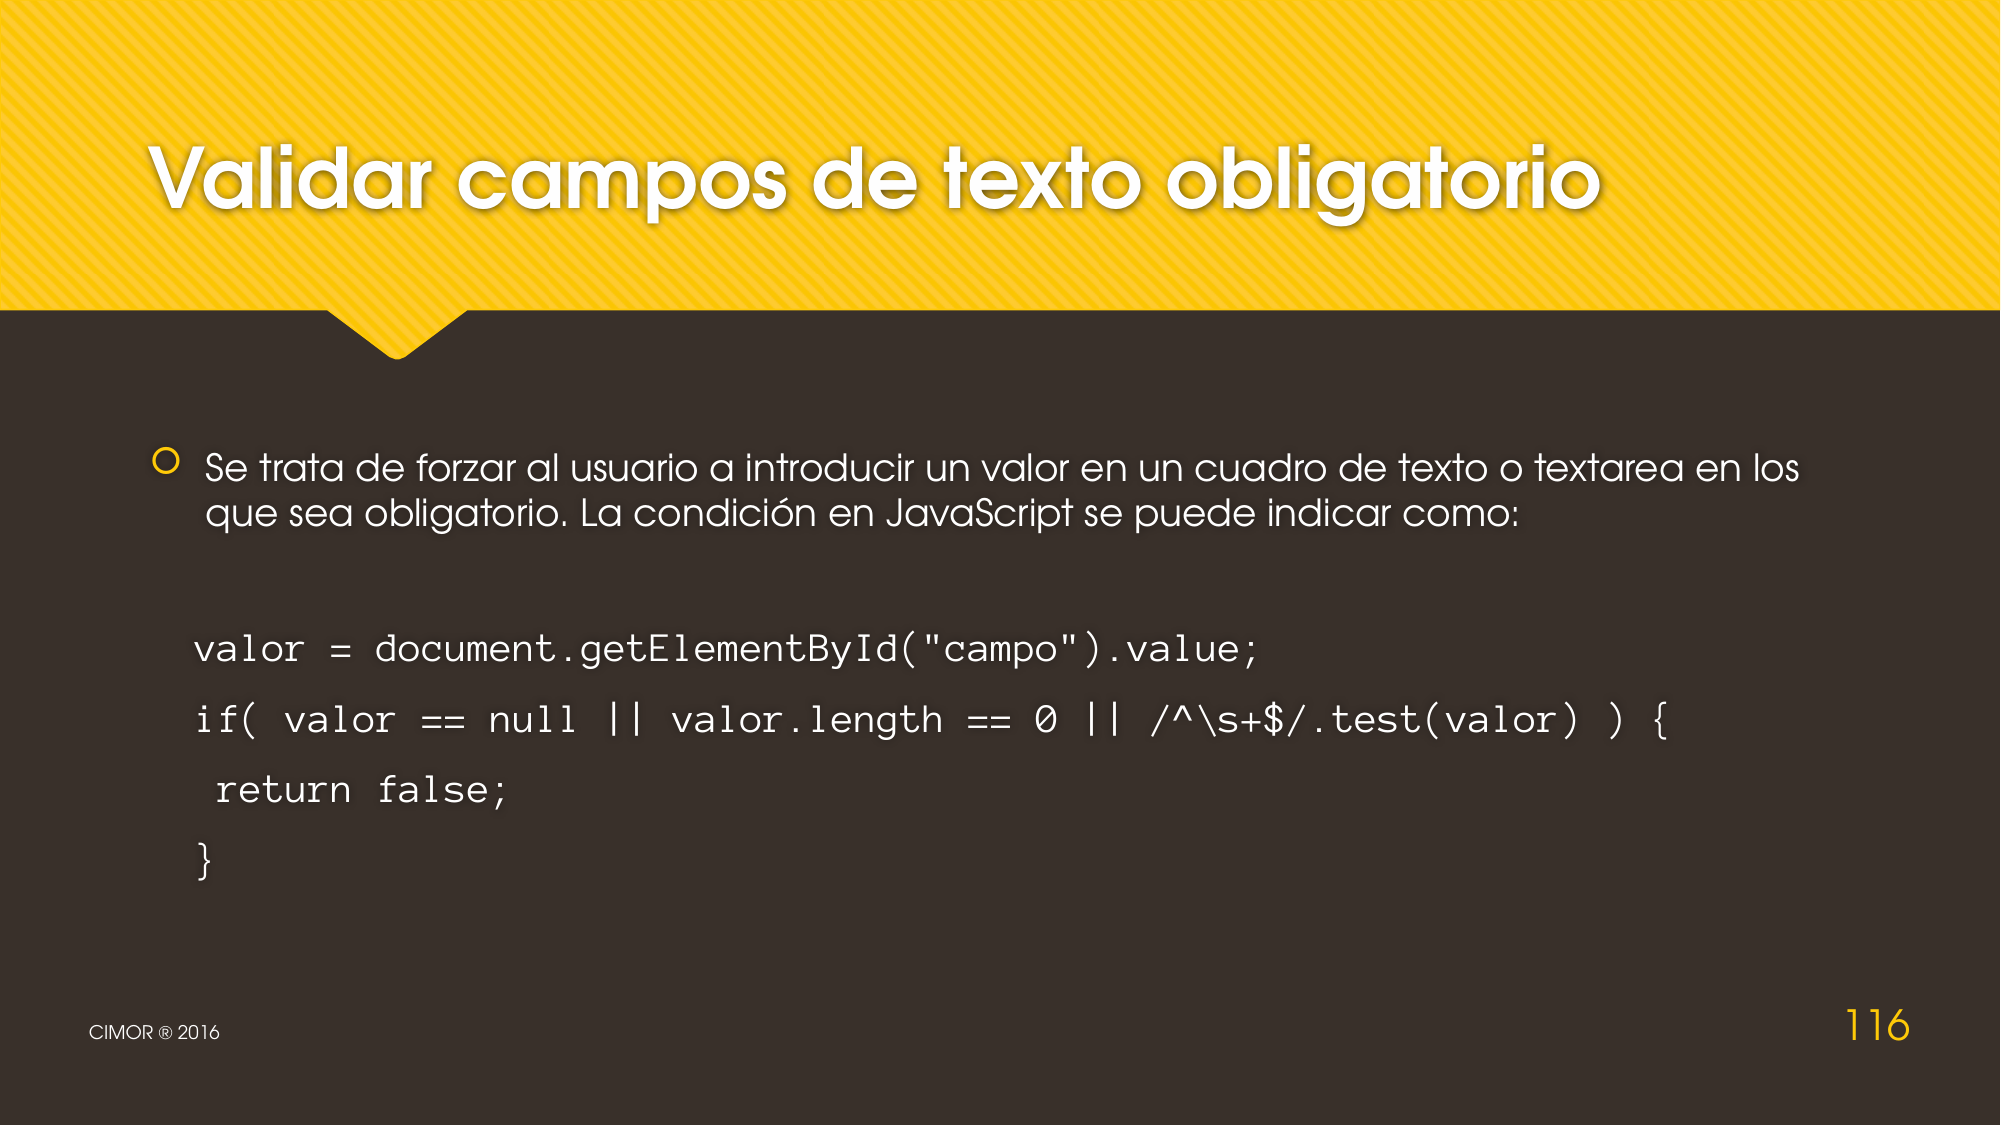

# Validar campos de texto obligatorio
Se trata de forzar al usuario a introducir un valor en un cuadro de texto o textarea en los que sea obligatorio. La condición en JavaScript se puede indicar como:

  valor = document.getElementById("campo").value;
  if( valor == null || valor.length == 0 || /^\s+$/.test(valor) ) {
   return false;
  }
116
CIMOR ® 2016